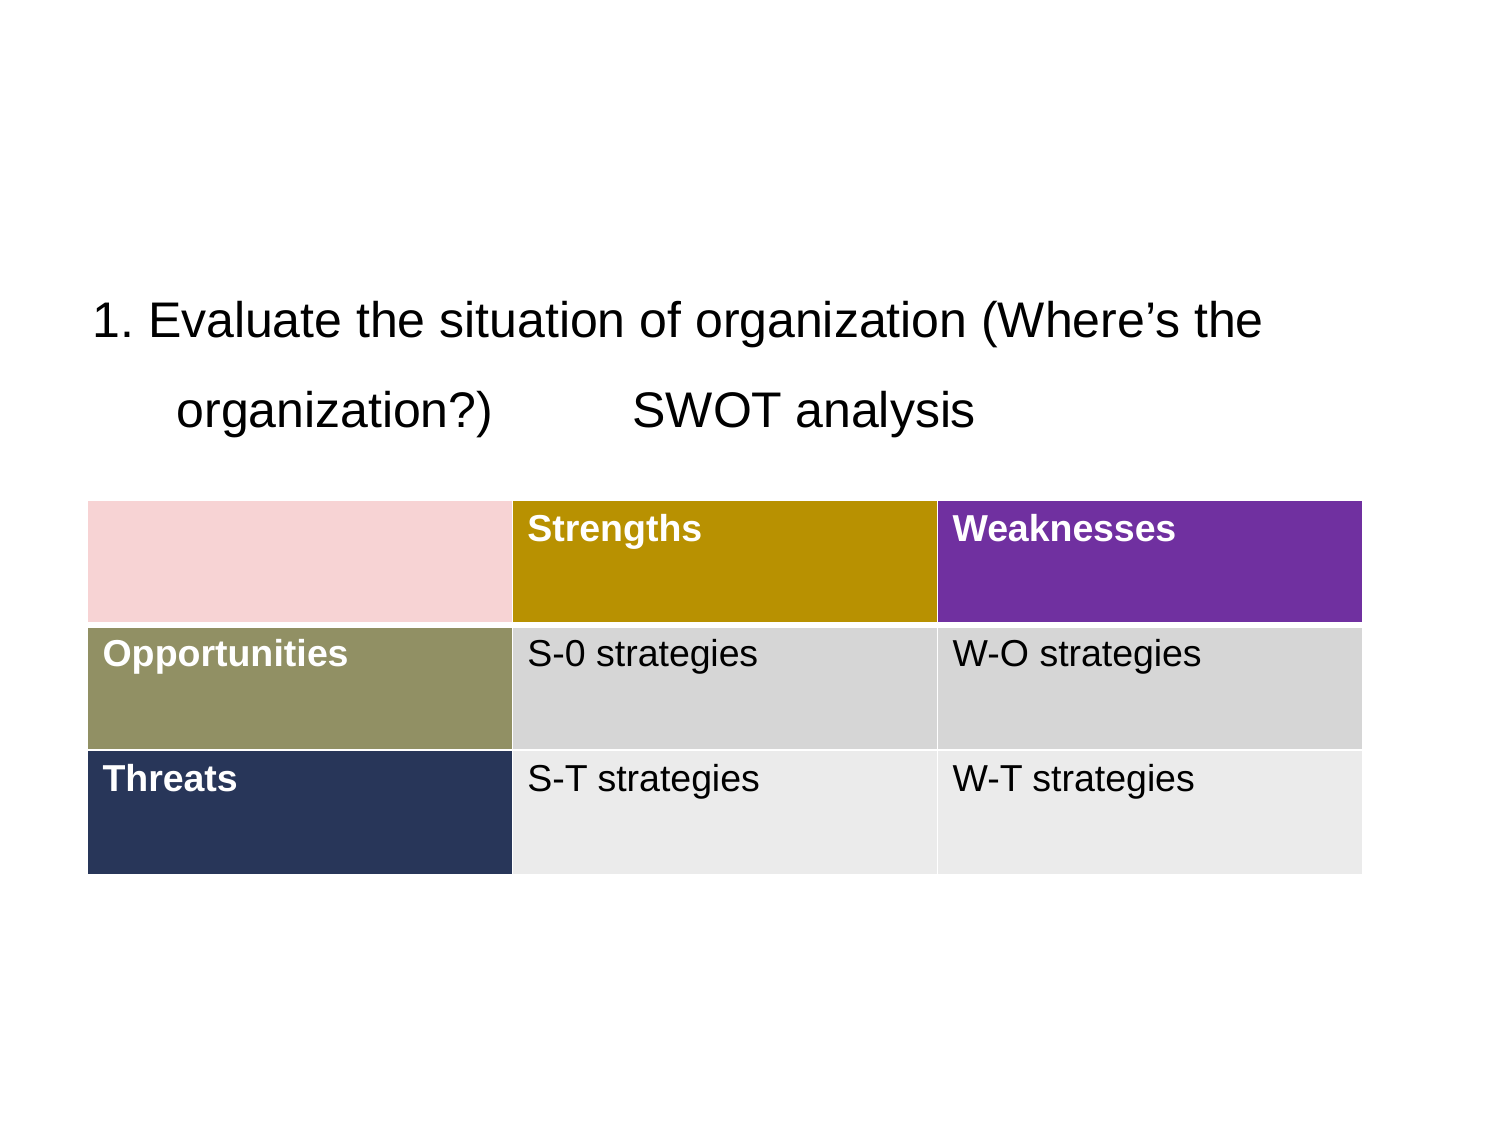

1. Evaluate the situation of organization (Where’s the organization?)          SWOT analysis
|  | Strengths | Weaknesses |
| --- | --- | --- |
| Opportunities | S-0 strategies | W-O strategies |
| Threats | S-T strategies | W-T strategies |